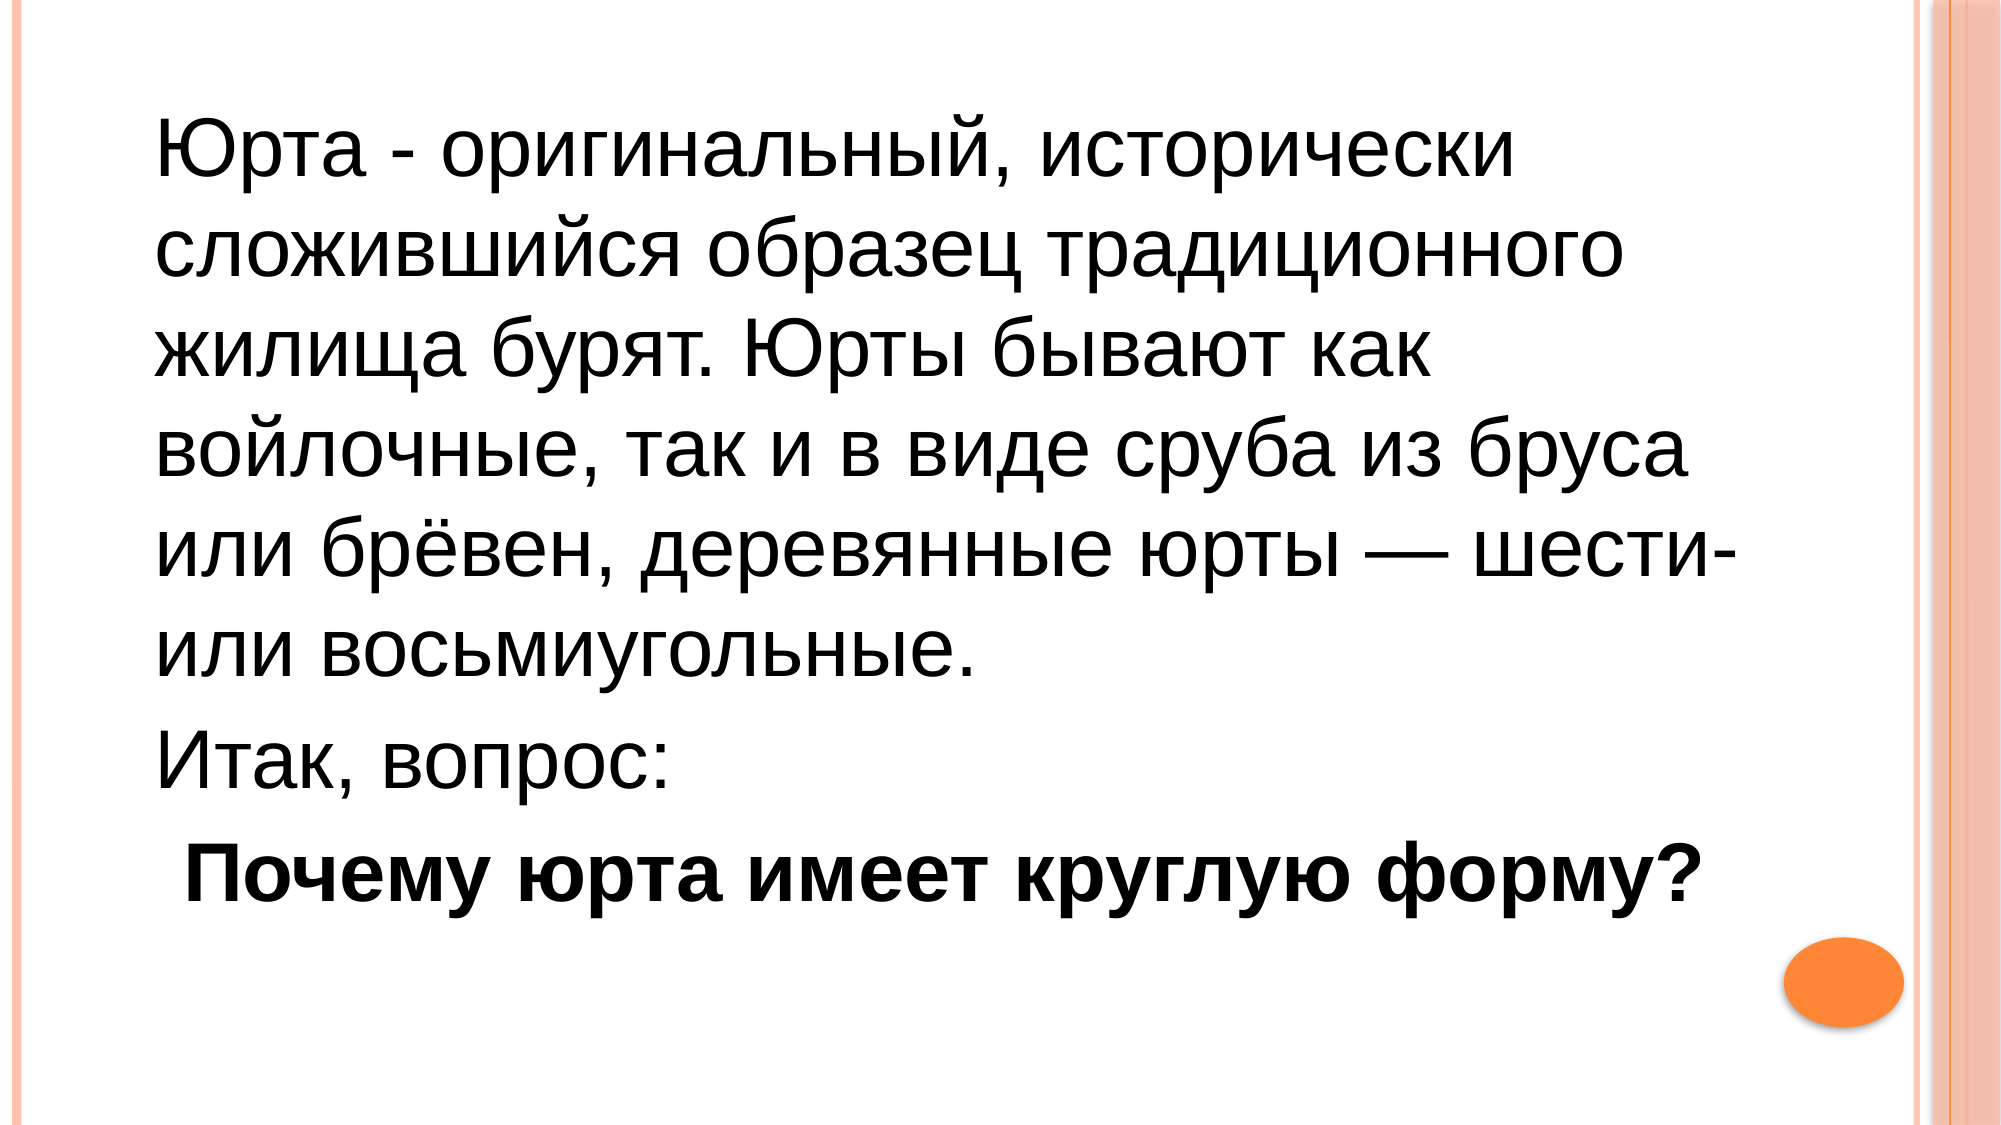

Юрта - оригинальный, исторически сложившийся образец традиционного жилища бурят. Юрты бывают как войлочные, так и в виде сруба из бруса или брёвен, деревянные юрты — шести-или восьмиугольные.
Итак, вопрос:
Почему юрта имеет круглую форму?